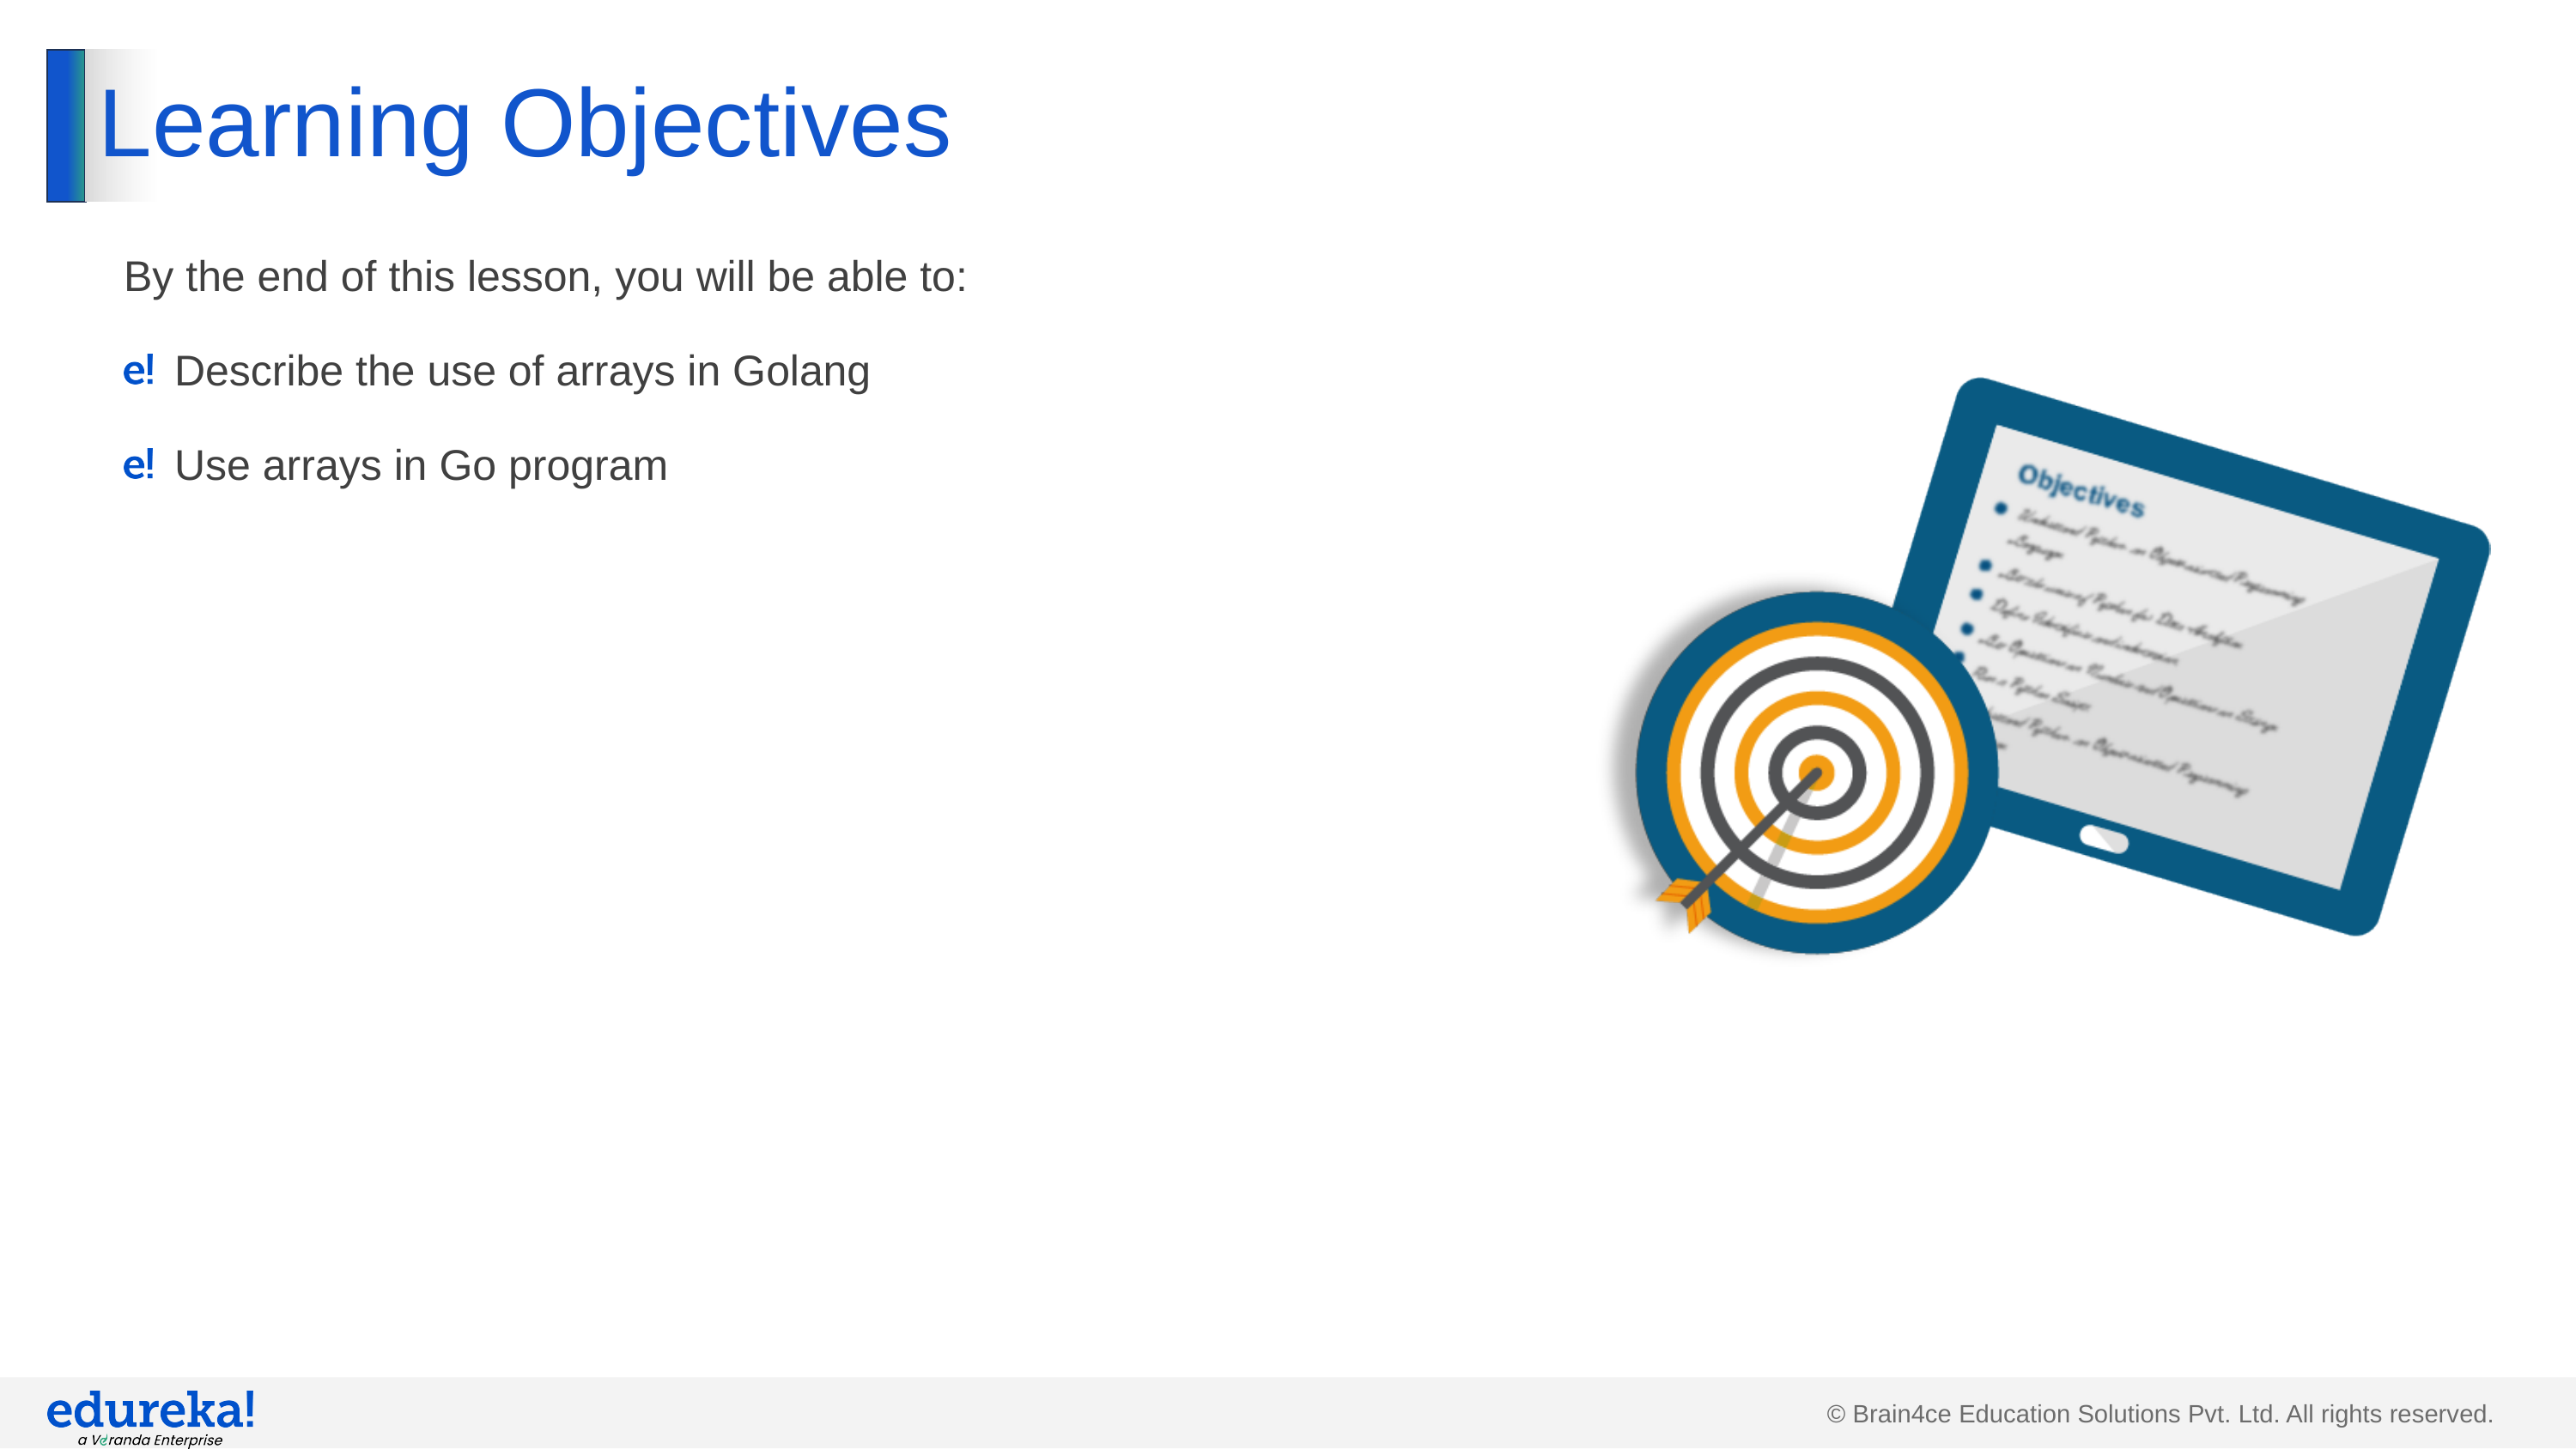

# Learning Objectives
By the end of this lesson, you will be able to:
Describe the use of arrays in Golang
Use arrays in Go program